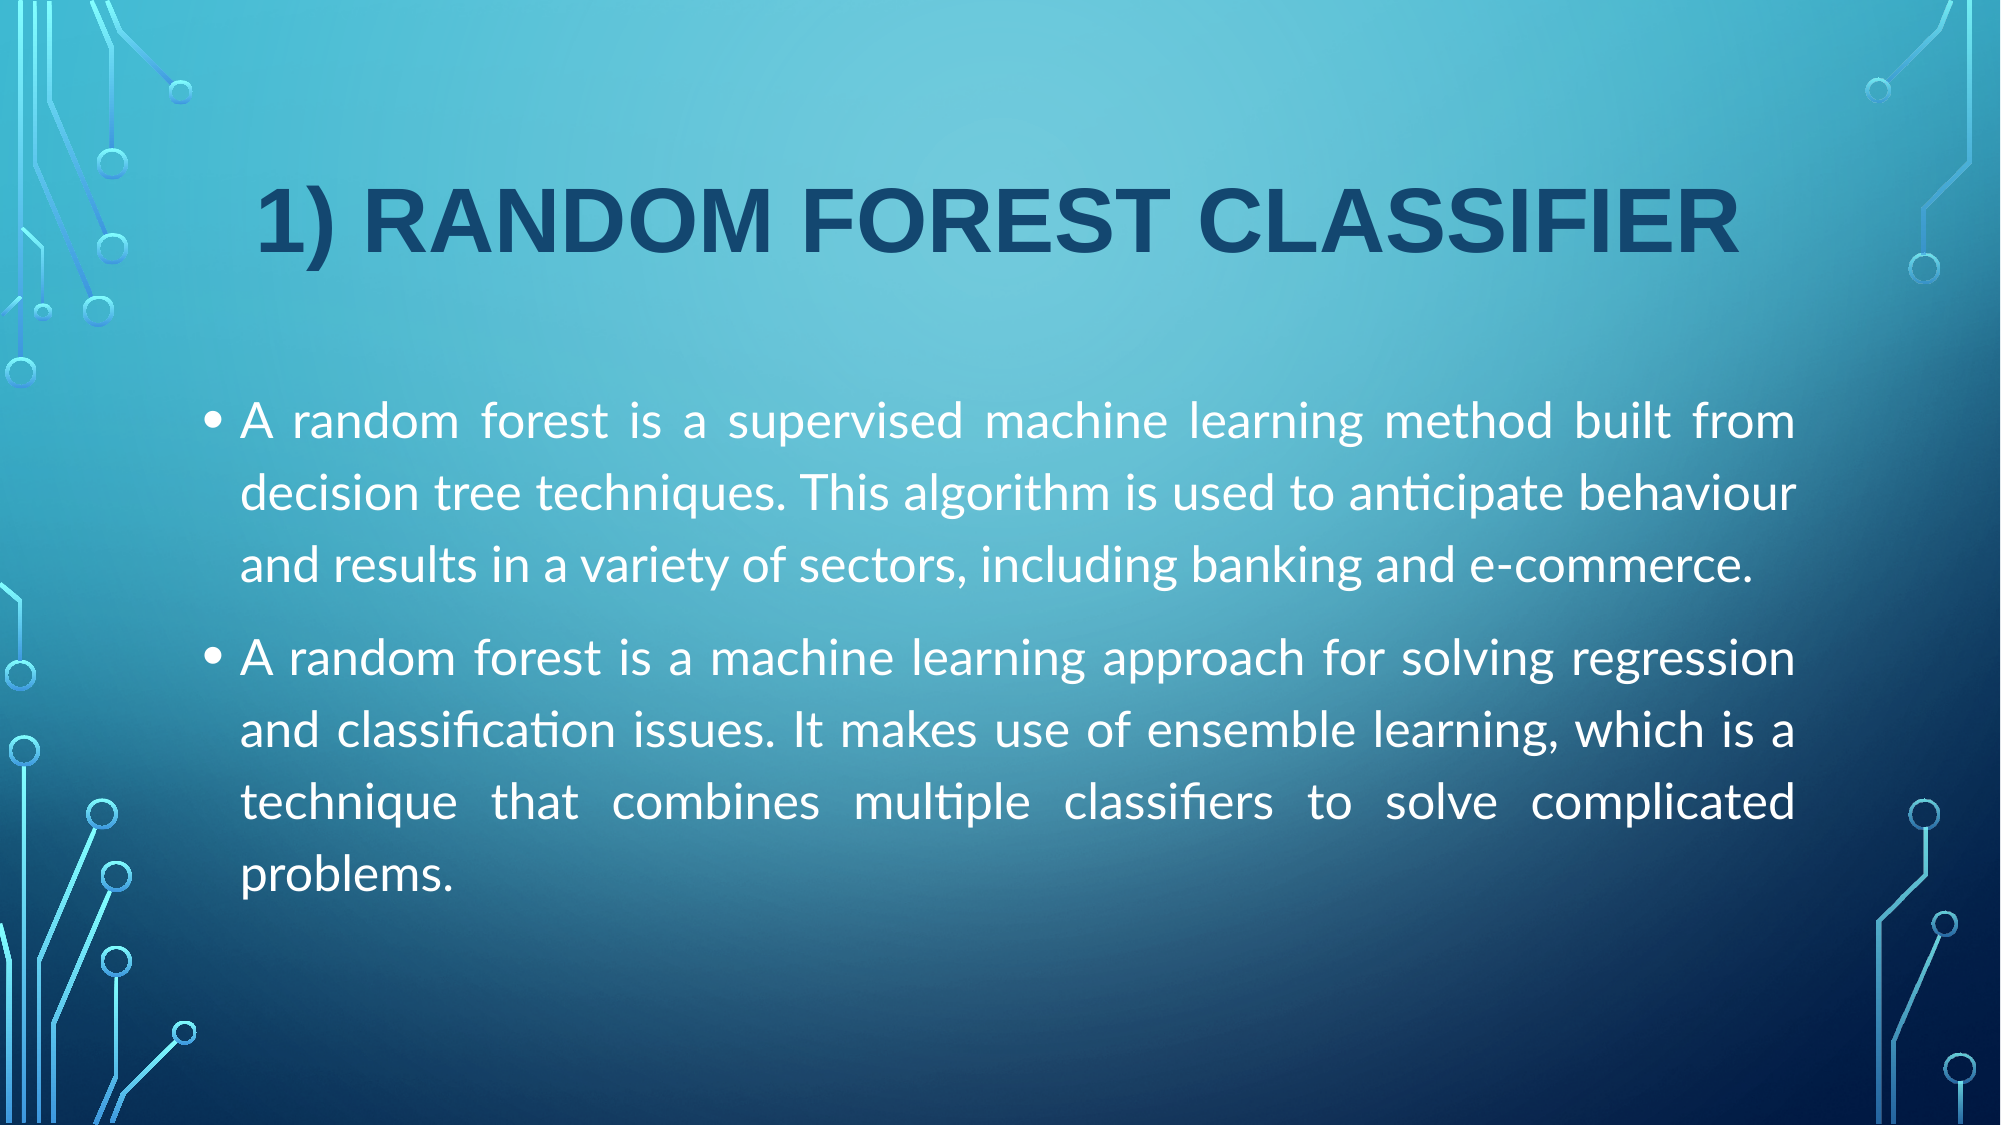

# 1) Random Forest Classifier
A random forest is a supervised machine learning method built from decision tree techniques. This algorithm is used to anticipate behaviour and results in a variety of sectors, including banking and e-commerce.
A random forest is a machine learning approach for solving regression and classification issues. It makes use of ensemble learning, which is a technique that combines multiple classifiers to solve complicated problems.